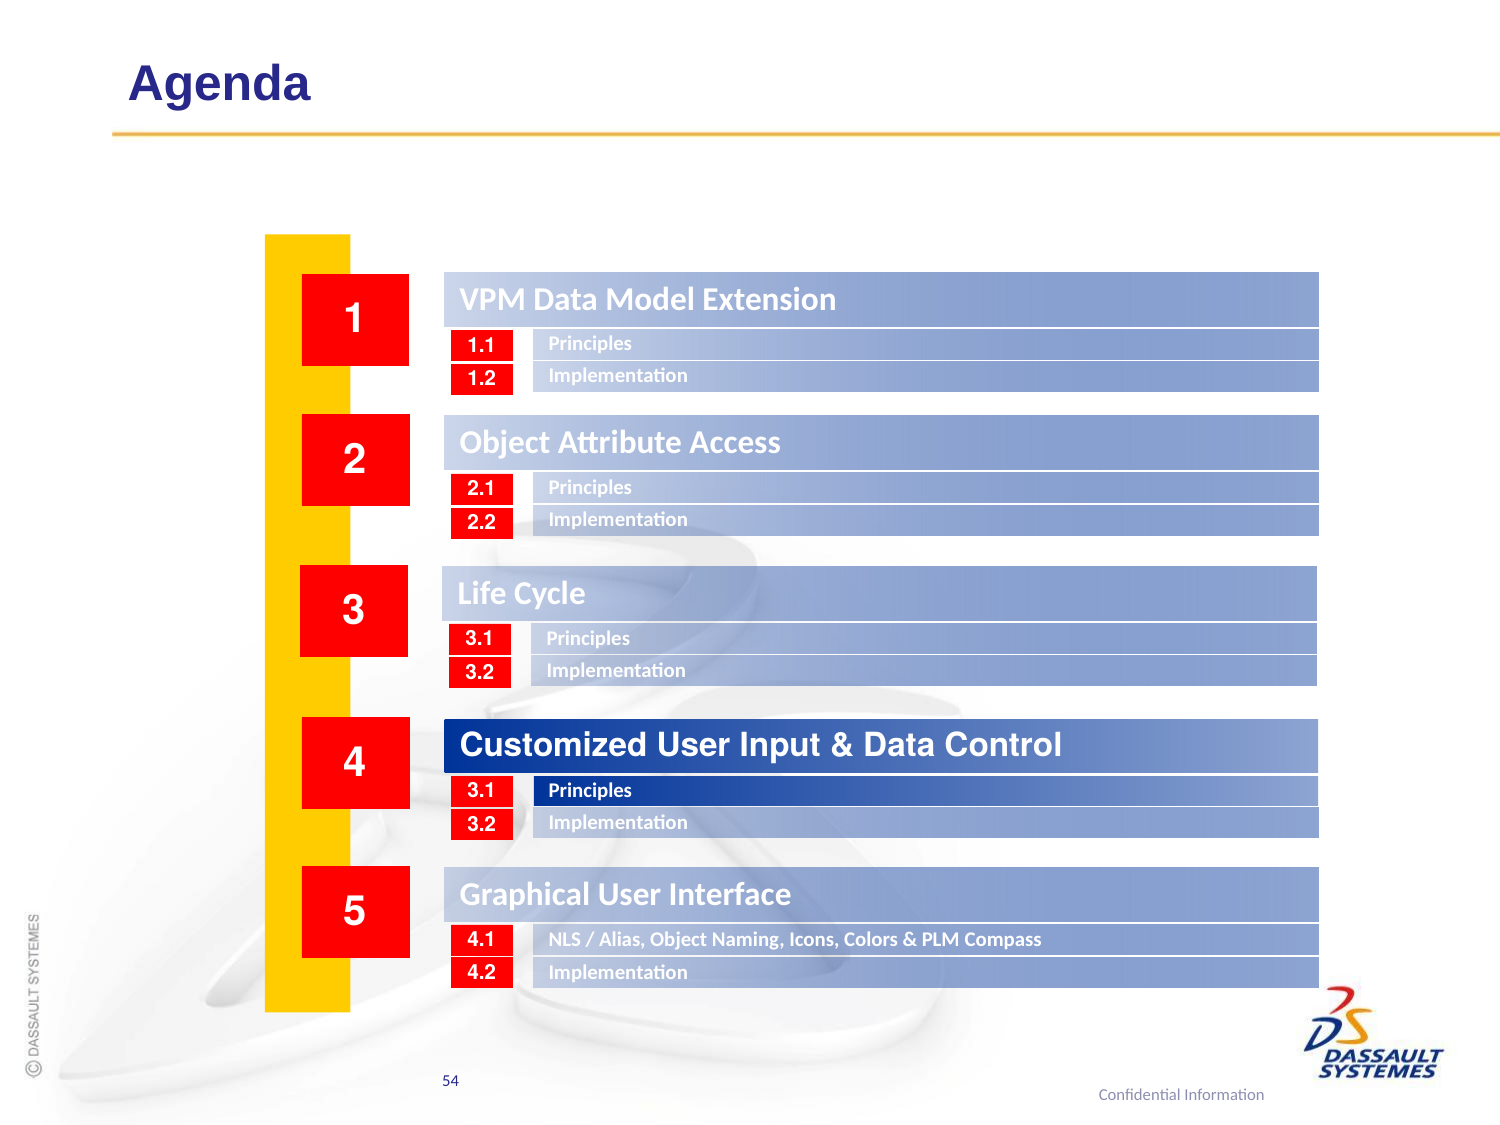

# Agenda

VPM Data Model Extension
1
Principles
1.1
Implementation
1.2
2
Object Attribute Access
Principles
2.1
Implementation
2.2
3
Life Cycle
3.1
Principles
Implementation
3.2
4
Customized User Input & Data Control
3.1
Principles
Implementation
3.2
5
Graphical User Interface
4.1
NLS / Alias, Object Naming, Icons, Colors & PLM Compass
4.2
Implementation